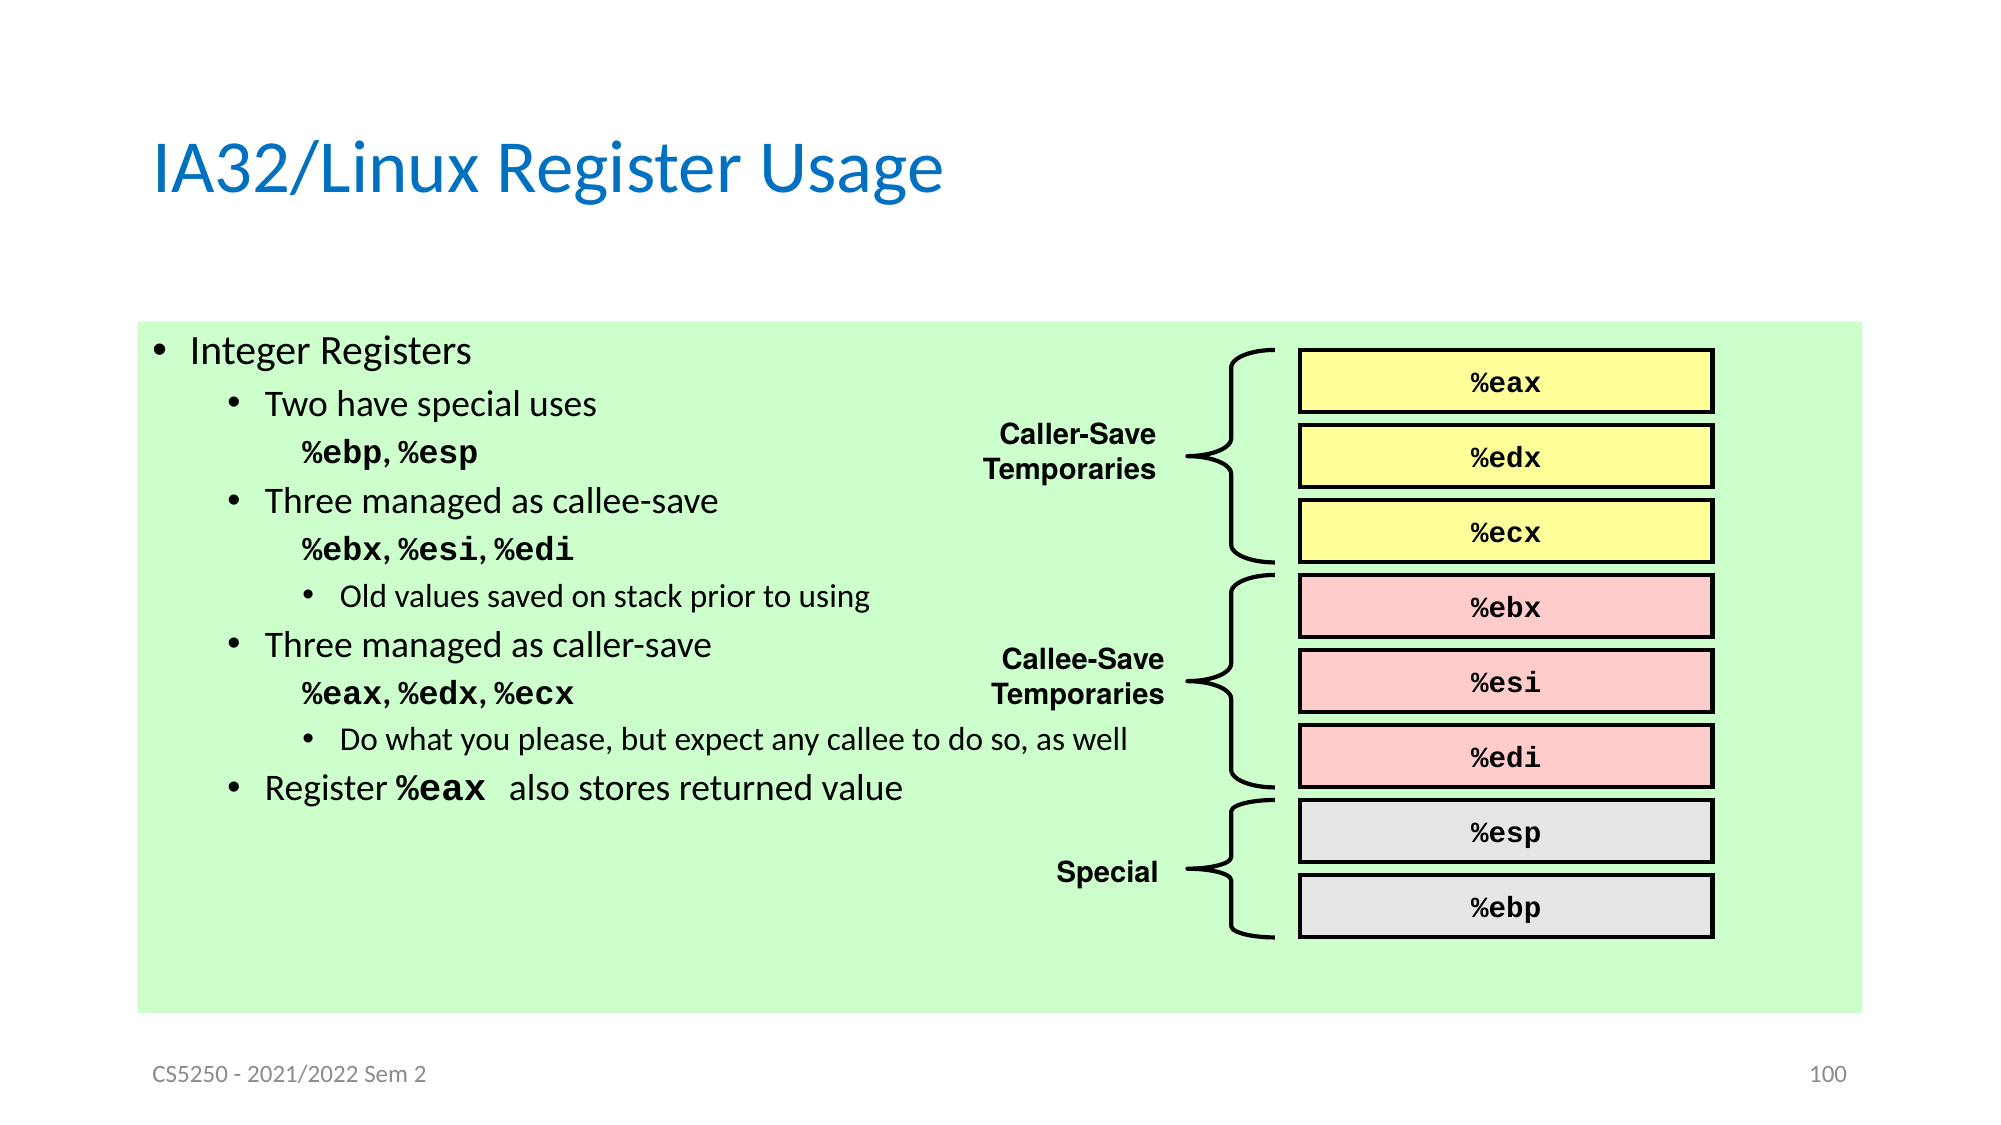

# IA32/Linux Register Usage
Integer Registers
Two have special uses
%ebp, %esp
Three managed as callee-save
%ebx, %esi, %edi
Old values saved on stack prior to using
Three managed as caller-save
%eax, %edx, %ecx
Do what you please, but expect any callee to do so, as well
Register %eax also stores returned value

%eax
Caller-Save
Temporaries
%edx
%ecx

%ebx
Callee-Save
Temporaries
%esi
%edi

%esp
Special
%ebp
CS5250 - 2021/2022 Sem 2
100